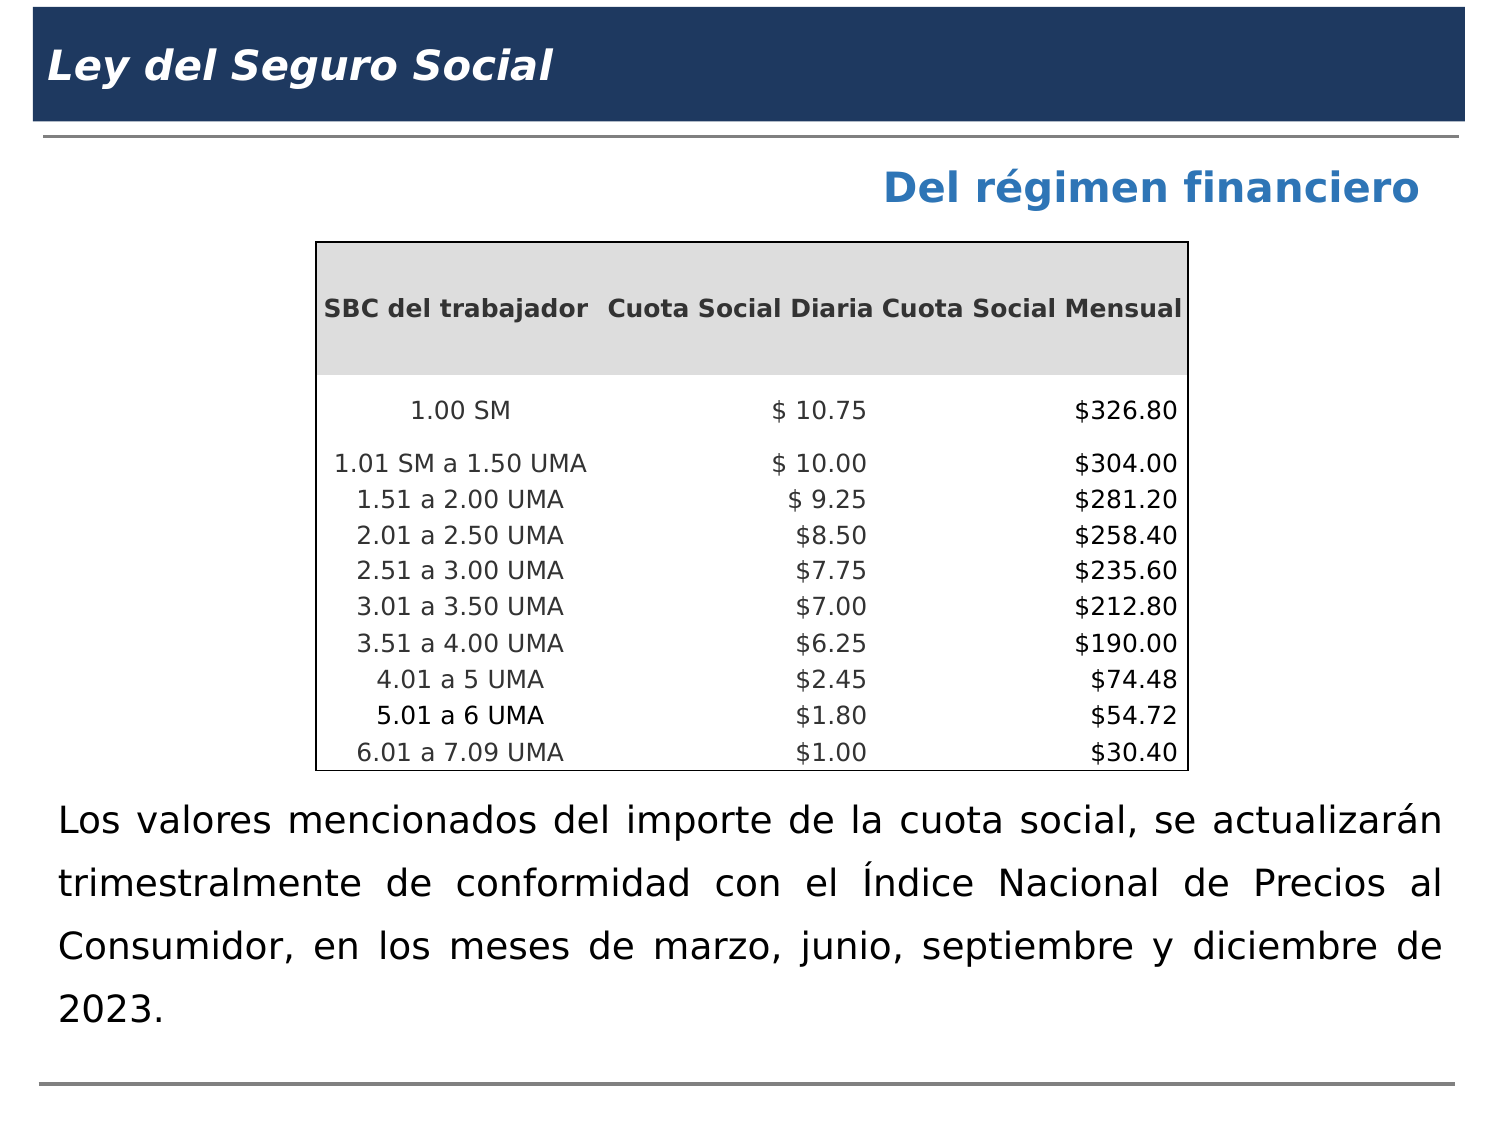

Ley del Seguro Social
Del régimen financiero
| SBC del trabajador | Cuota Social Diaria | Cuota Social Mensual |
| --- | --- | --- |
| 1.00 SM | $ 10.75 | $326.80 |
| 1.01 SM a 1.50 UMA | $ 10.00 | $304.00 |
| 1.51 a 2.00 UMA | $ 9.25 | $281.20 |
| 2.01 a 2.50 UMA | $8.50 | $258.40 |
| 2.51 a 3.00 UMA | $7.75 | $235.60 |
| 3.01 a 3.50 UMA | $7.00 | $212.80 |
| 3.51 a 4.00 UMA | $6.25 | $190.00 |
| 4.01 a 5 UMA | $2.45 | $74.48 |
| 5.01 a 6 UMA | $1.80 | $54.72 |
| 6.01 a 7.09 UMA | $1.00 | $30.40 |
Los valores mencionados del importe de la cuota social, se actualizarán trimestralmente de conformidad con el Índice Nacional de Precios al Consumidor, en los meses de marzo, junio, septiembre y diciembre de 2023.